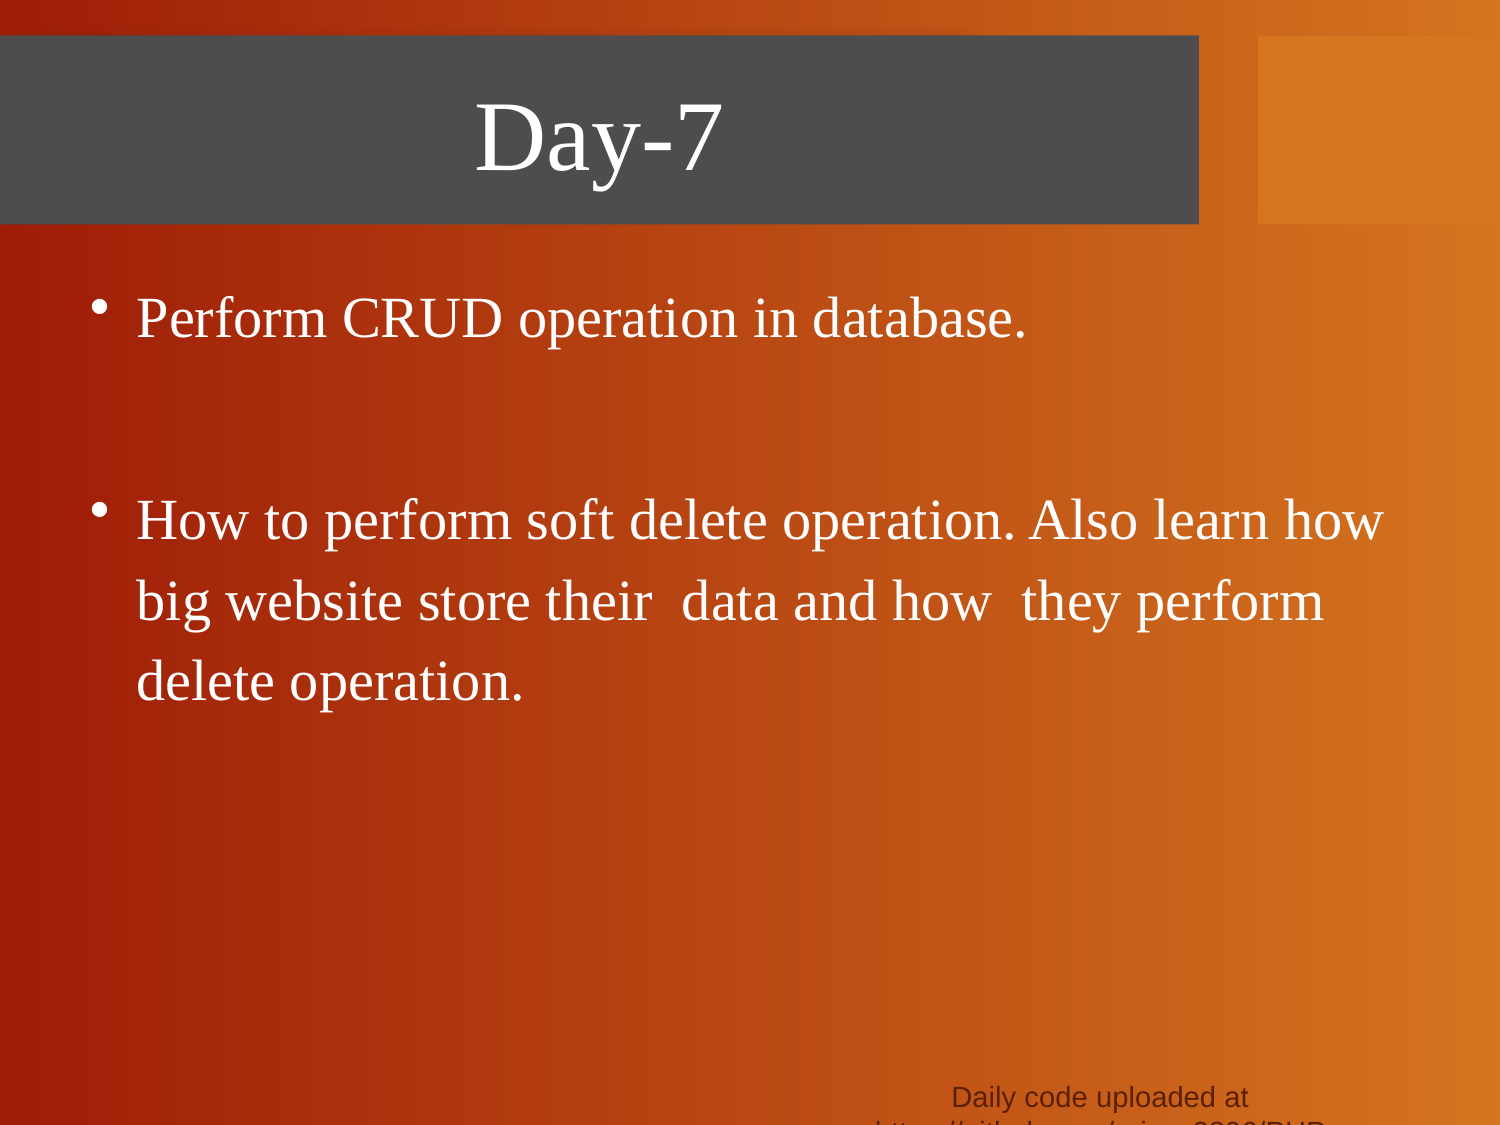

# Day-7
Perform CRUD operation in database.

How to perform soft delete operation. Also learn how big website store their  data and how  they perform delete operation.
Daily code uploaded at https://github.com/princy2806/PHP